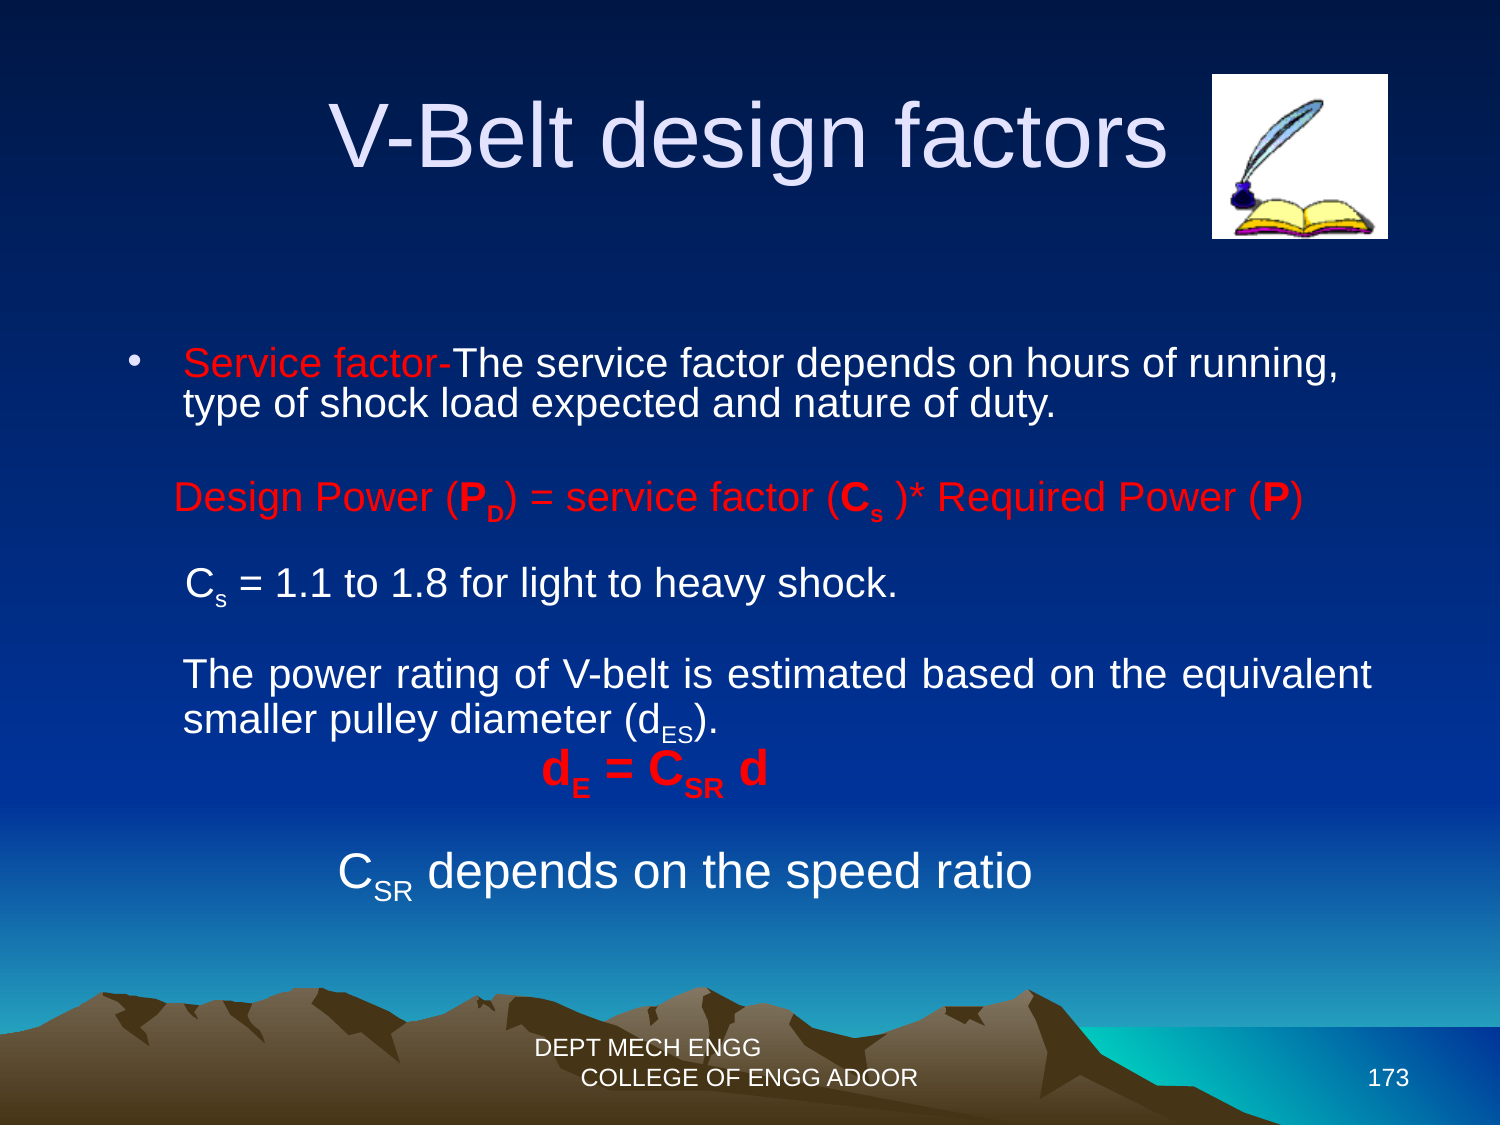

V-Belt design factors
Service factor-The service factor depends on hours of running, type of shock load expected and nature of duty.

    Design Power (PD) = service factor (Cs )* Required Power (P)

     Cs = 1.1 to 1.8 for light to heavy shock.

    The power rating of V-belt is estimated based on the equivalent smaller pulley diameter (dES).
                                    dE = CSR d

               CSR depends on the speed ratio

DEPT MECH ENGG                              COLLEGE OF ENGG ADOOR
173